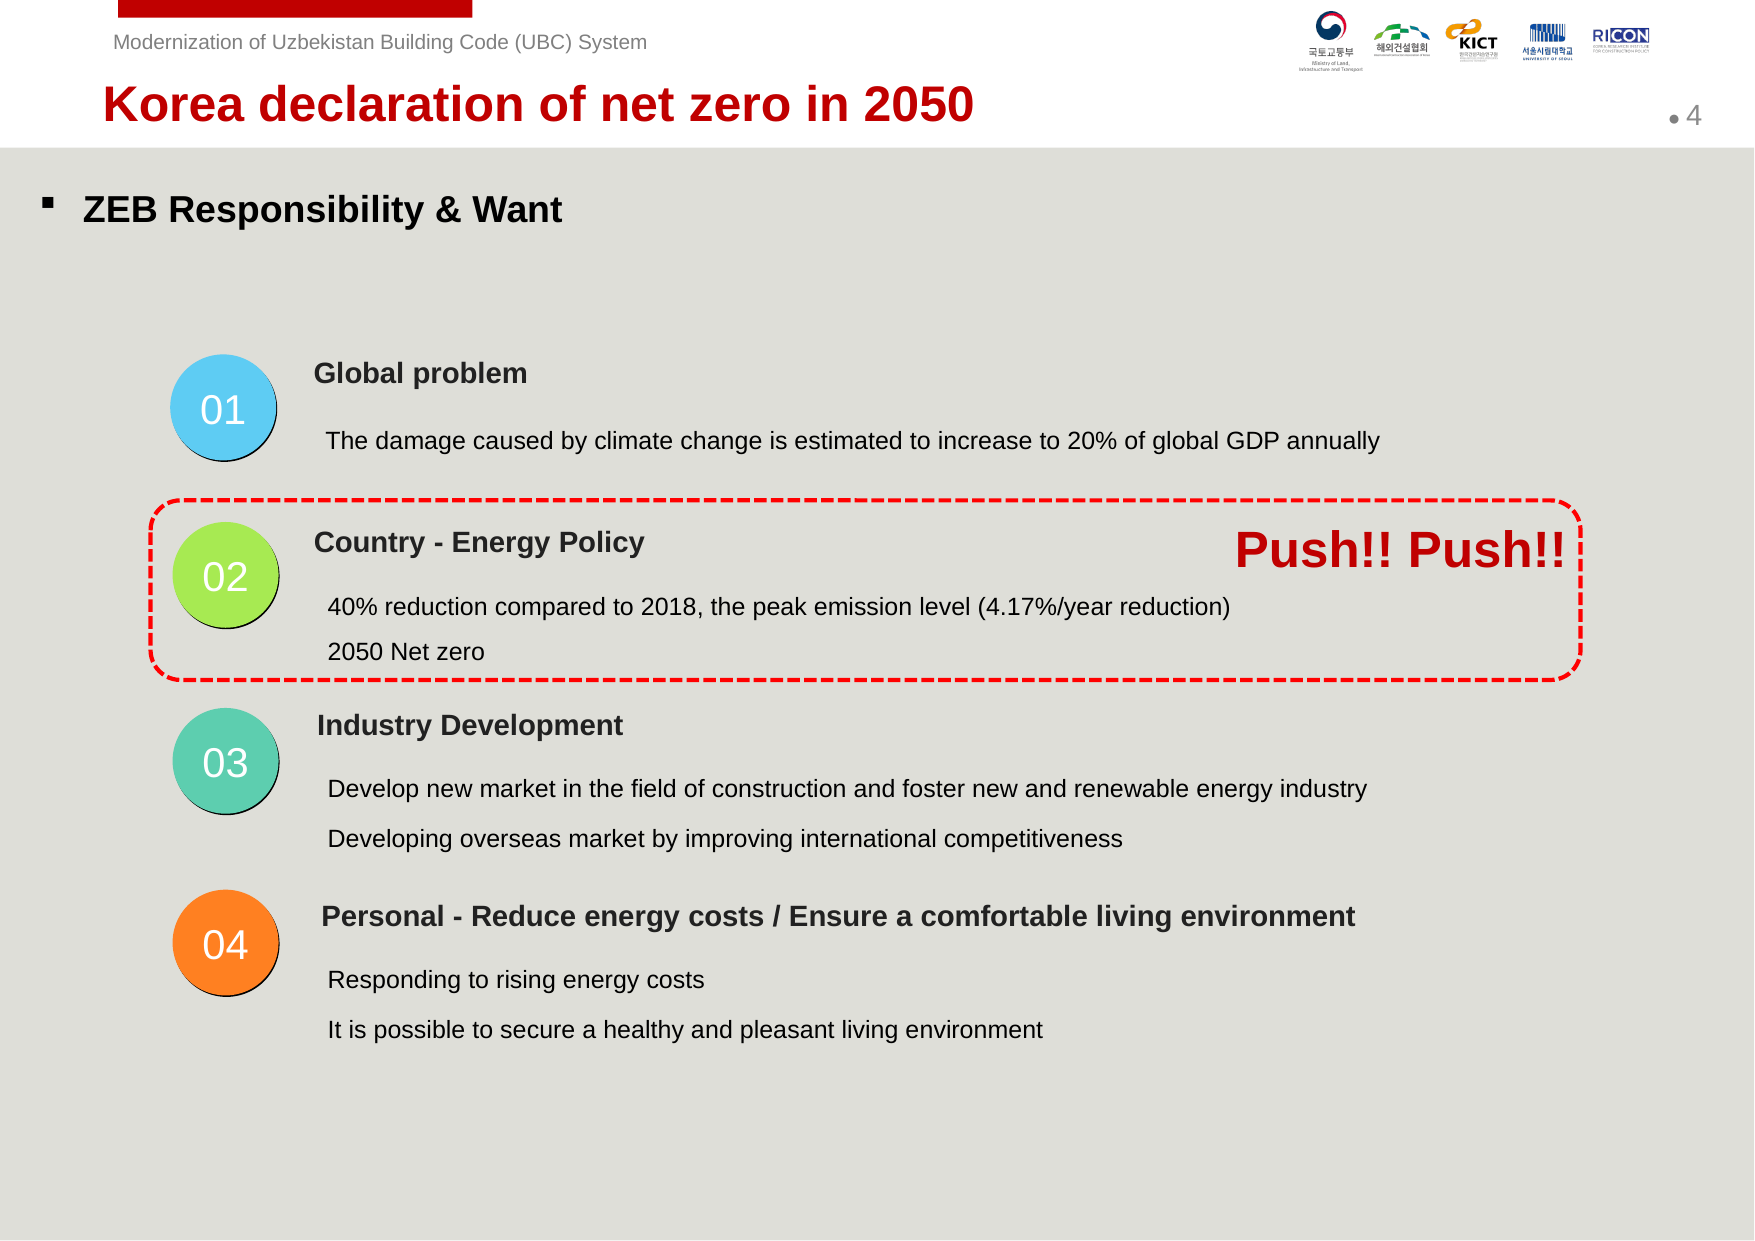

Korea declaration of net zero in 2050
ZEB Responsibility & Want
01

Global problem
The damage caused by climate change is estimated to increase to 20% of global GDP annually

Push!! Push!!
02

Country - Energy Policy
40% reduction compared to 2018, the peak emission level (4.17%/year reduction)
2050 Net zero
Industry Development
03

Develop new market in the field of construction and foster new and renewable energy industry
Developing overseas market by improving international competitiveness
04

Personal - Reduce energy costs / Ensure a comfortable living environment
Responding to rising energy costs
It is possible to secure a healthy and pleasant living environment